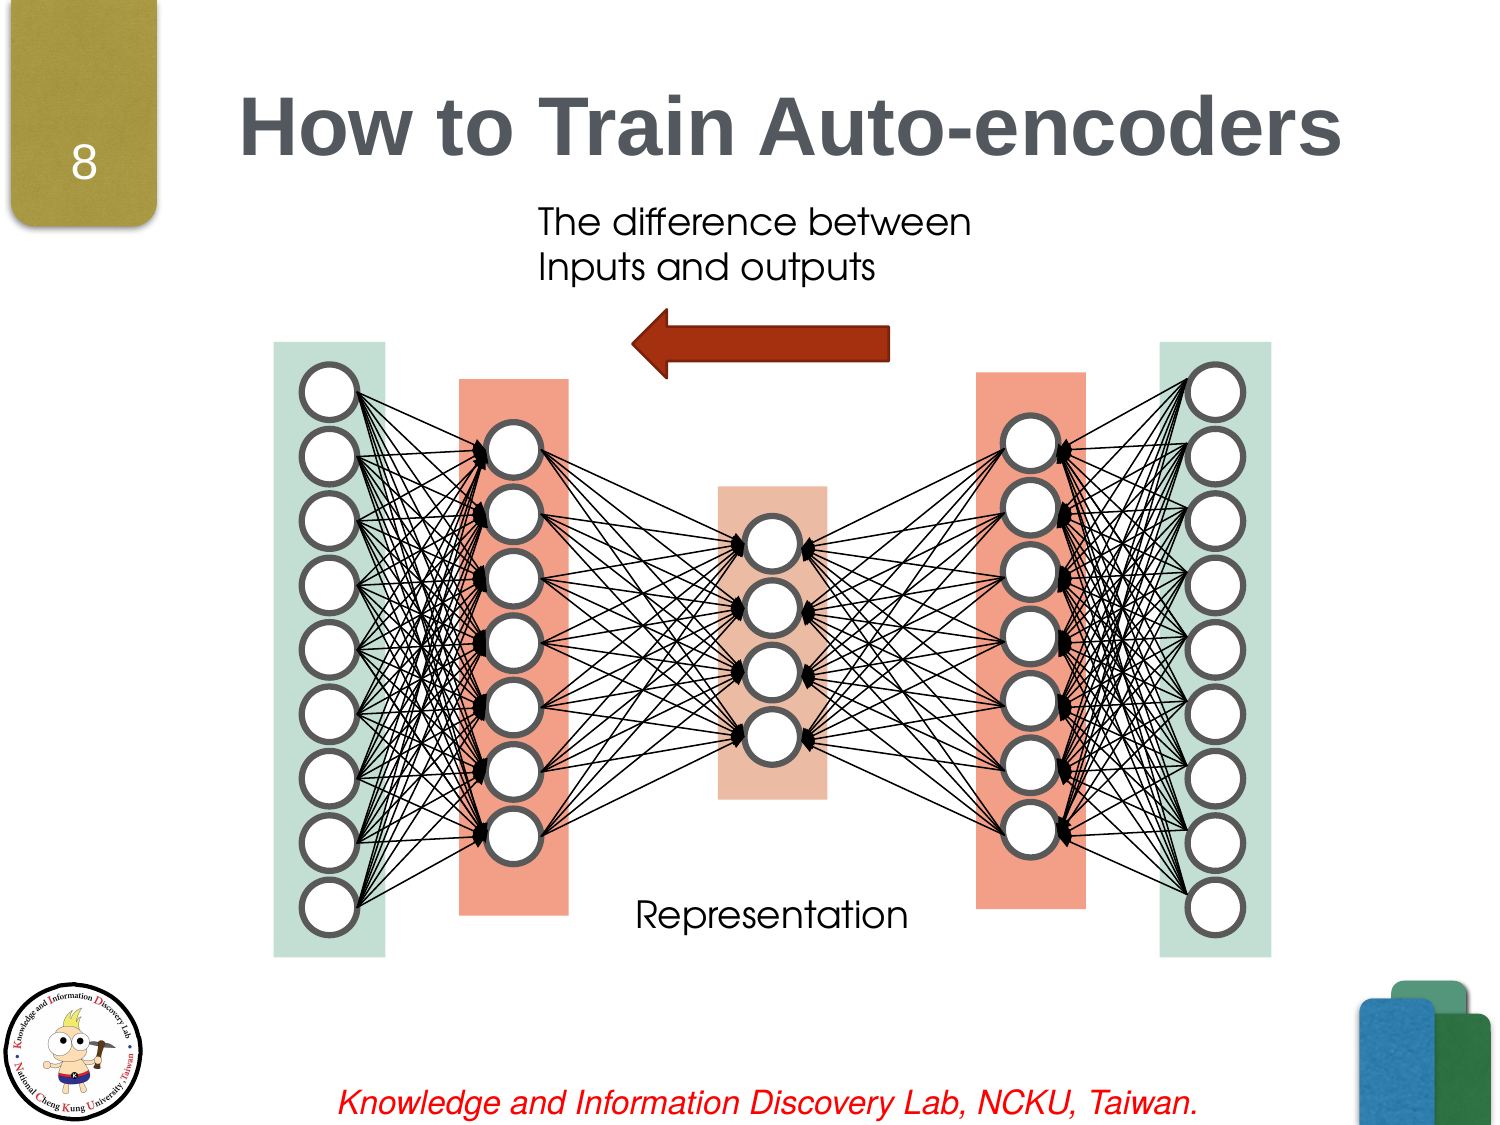

# How to Train Auto-encoders
8
The difference between
Inputs and outputs

Representation